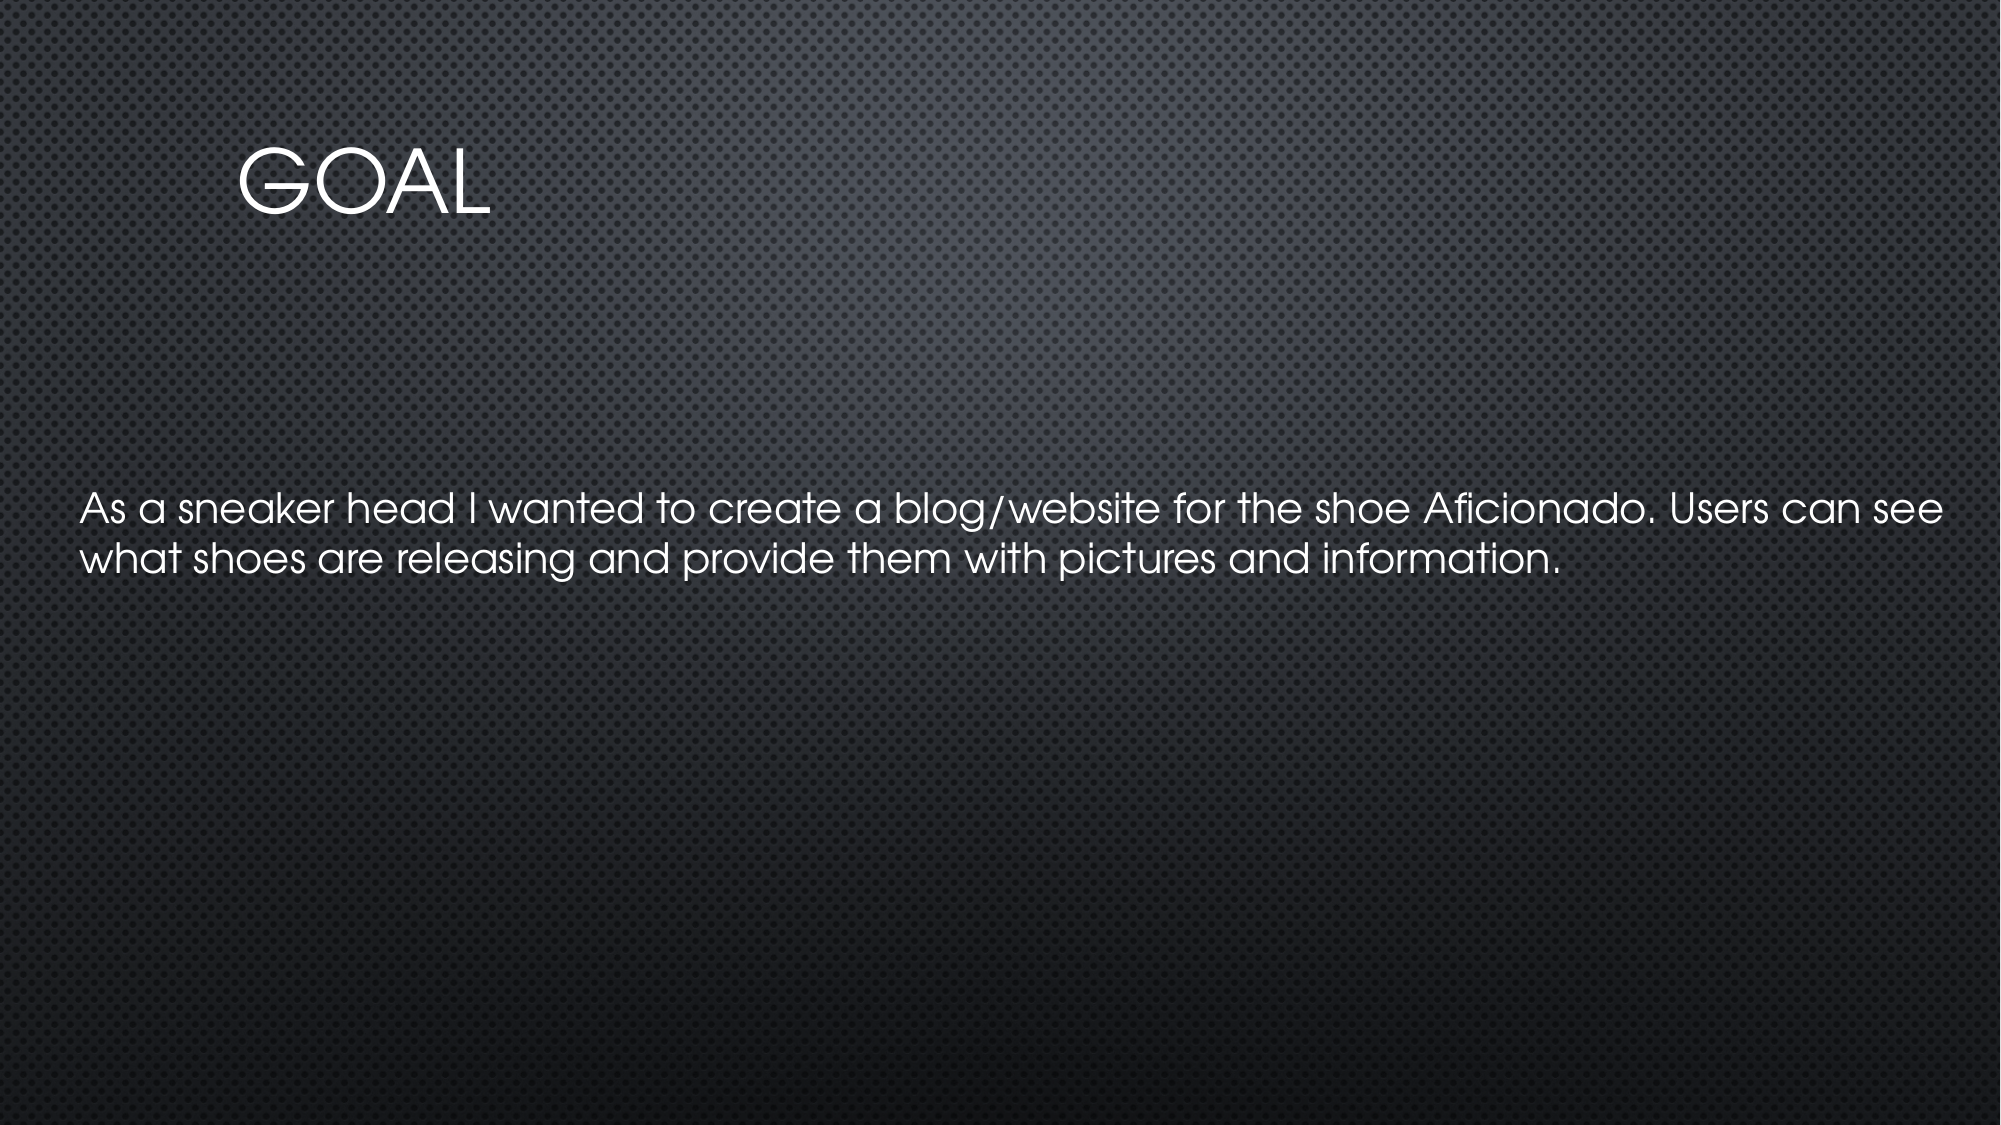

GOAL

As a sneaker head I wanted to create a blog/website for the shoe Aficionado. Users can see
what shoes are releasing and provide them with pictures and information.